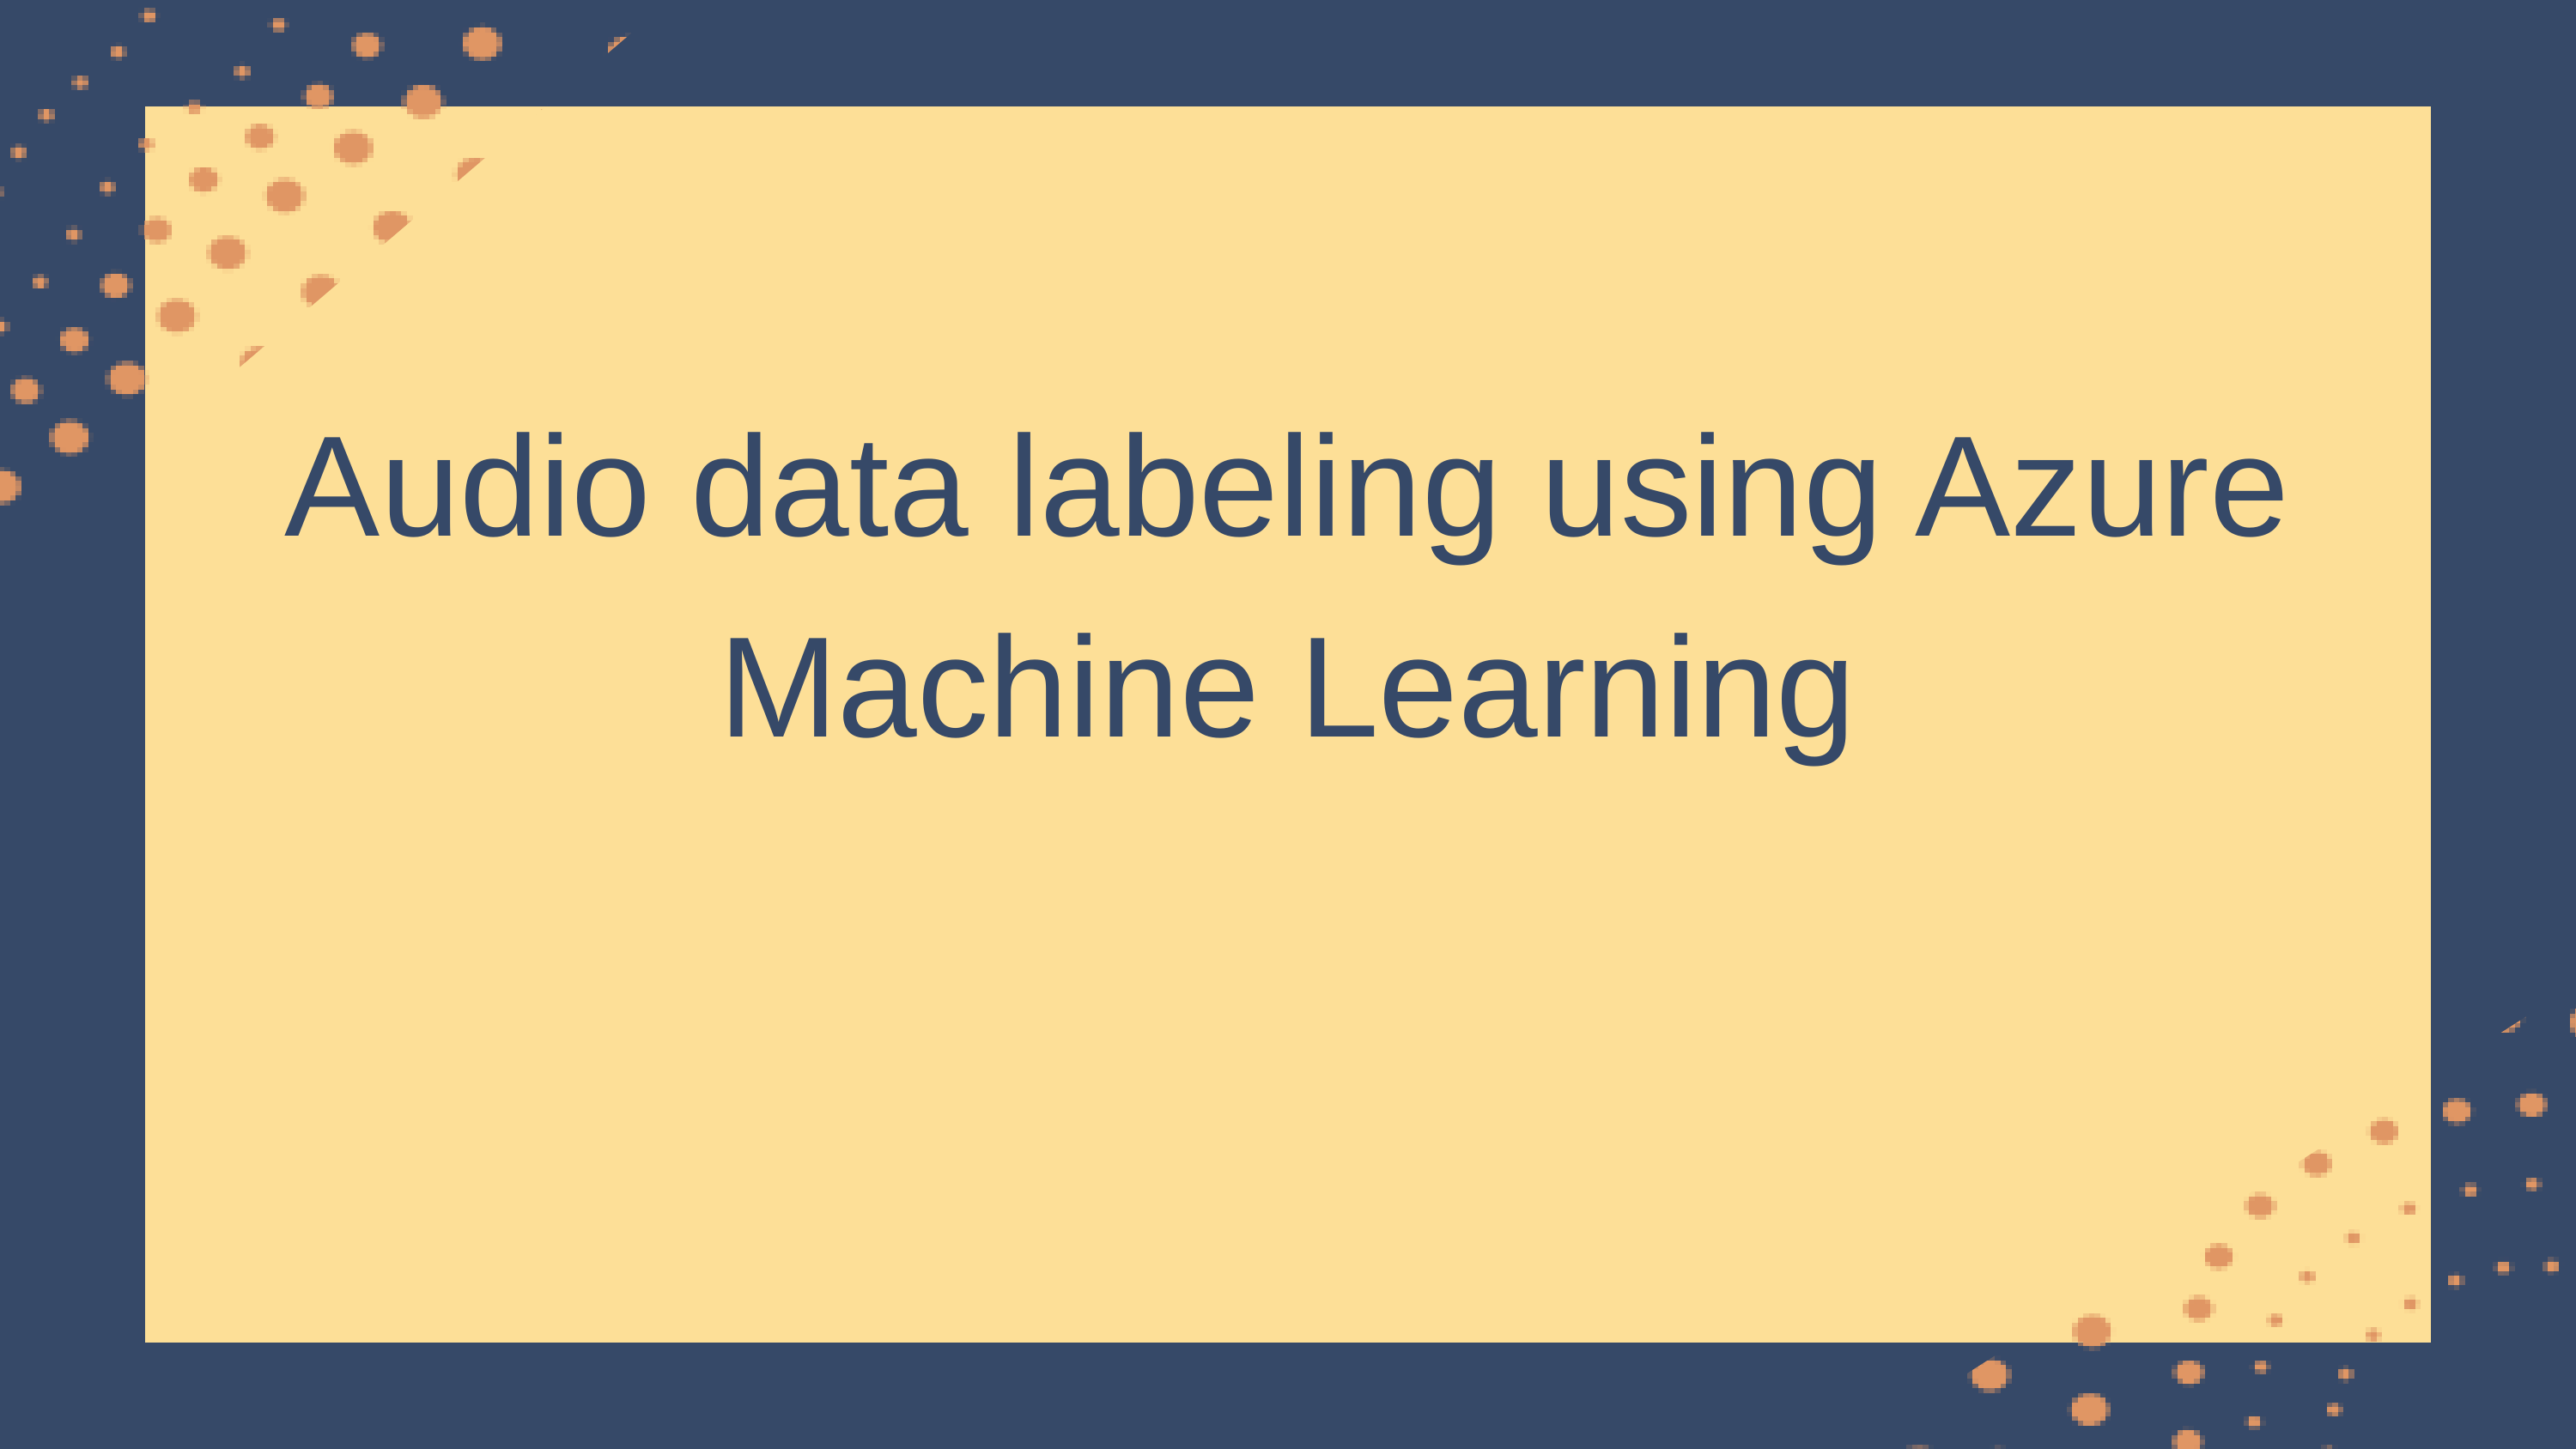

Audio data labeling using Azure Machine Learning